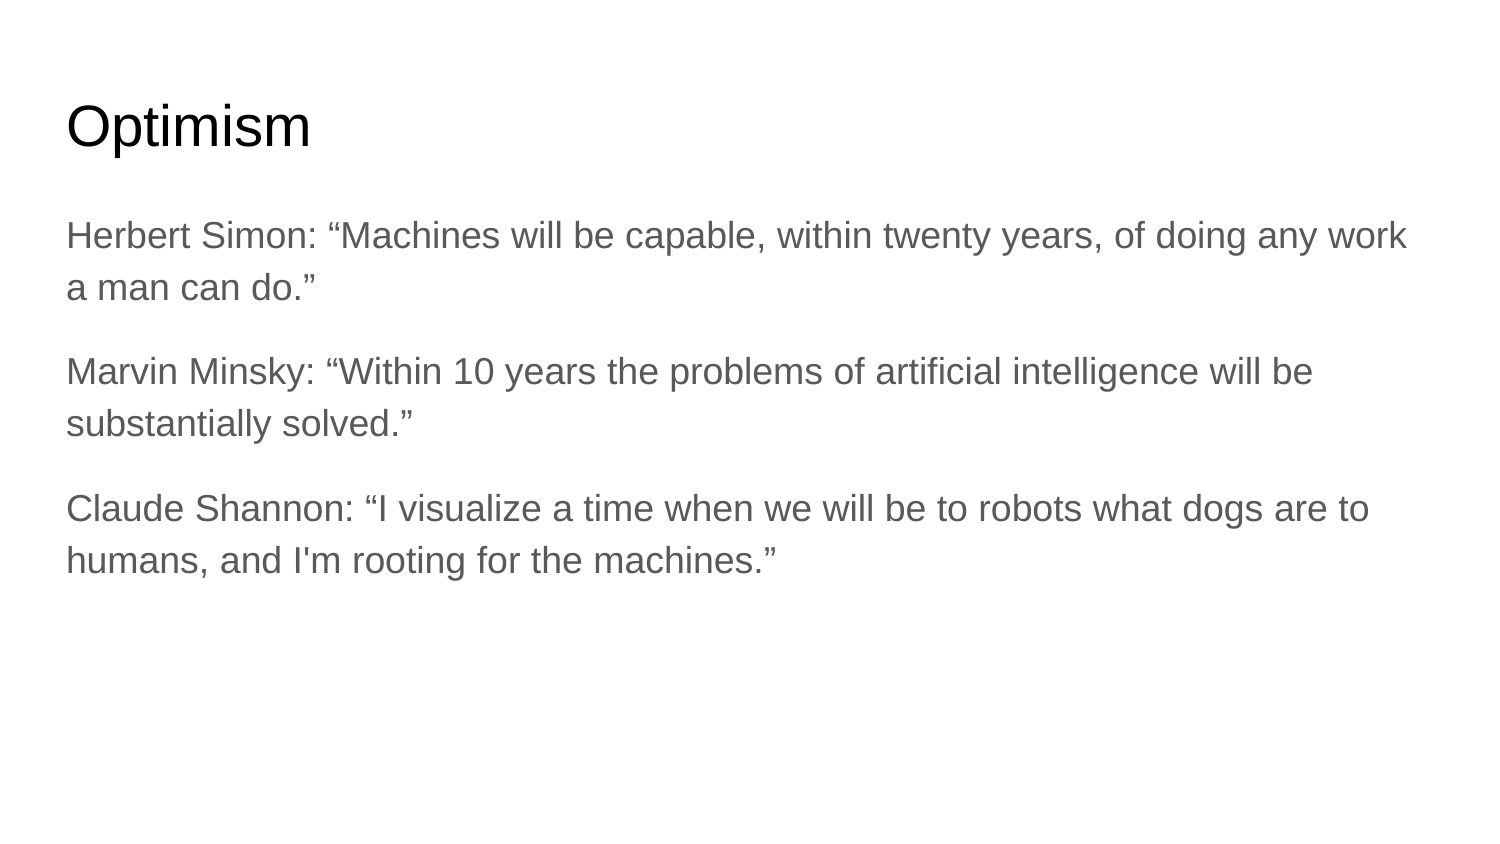

# Optimism
Herbert Simon: “Machines will be capable, within twenty years, of doing any work a man can do.”
Marvin Minsky: “Within 10 years the problems of artificial intelligence will be substantially solved.”
Claude Shannon: “I visualize a time when we will be to robots what dogs are to humans, and I'm rooting for the machines.”